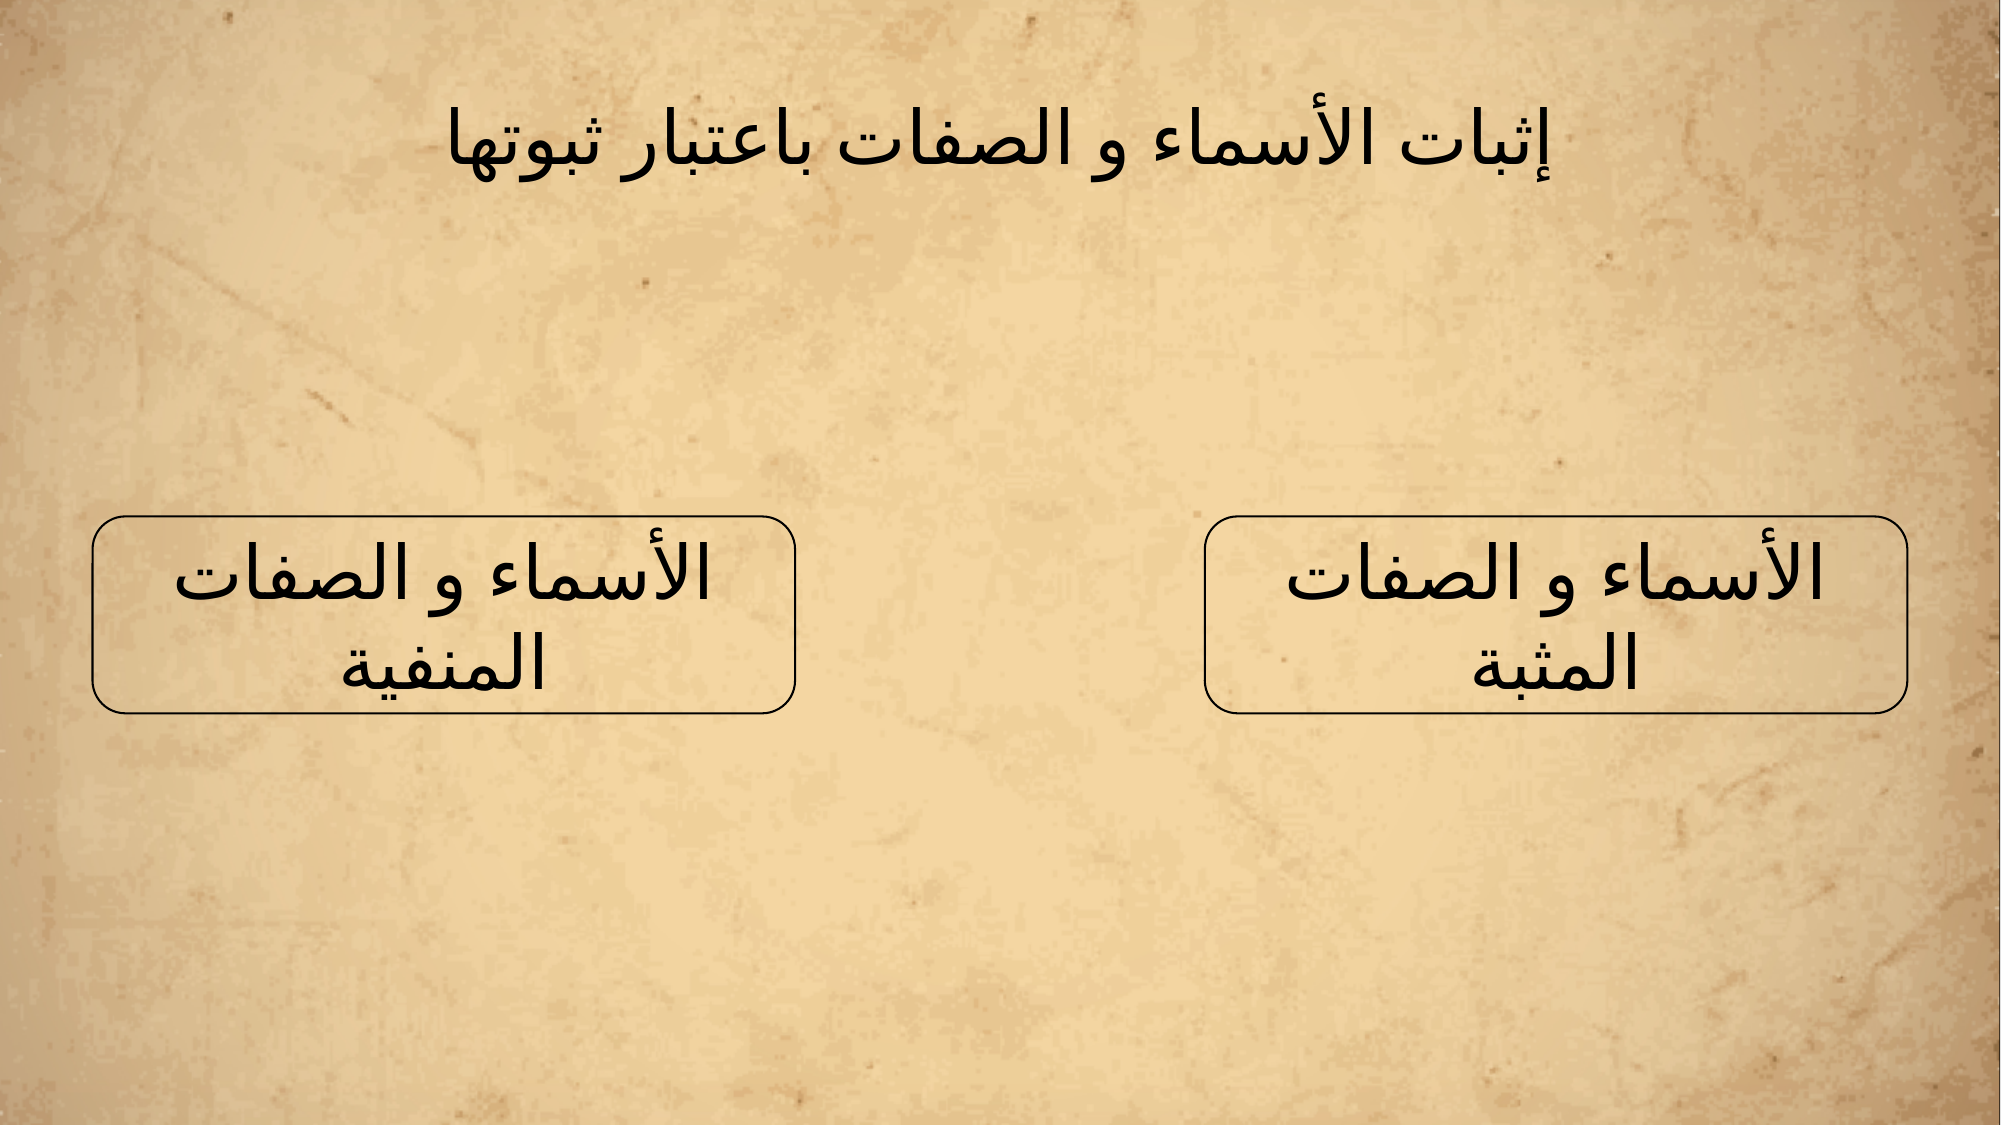

إثبات الأسماء و الصفات باعتبار ثبوتها
الأسماء و الصفات المثبة
الأسماء و الصفات المنفية
ذاتية
فعلية